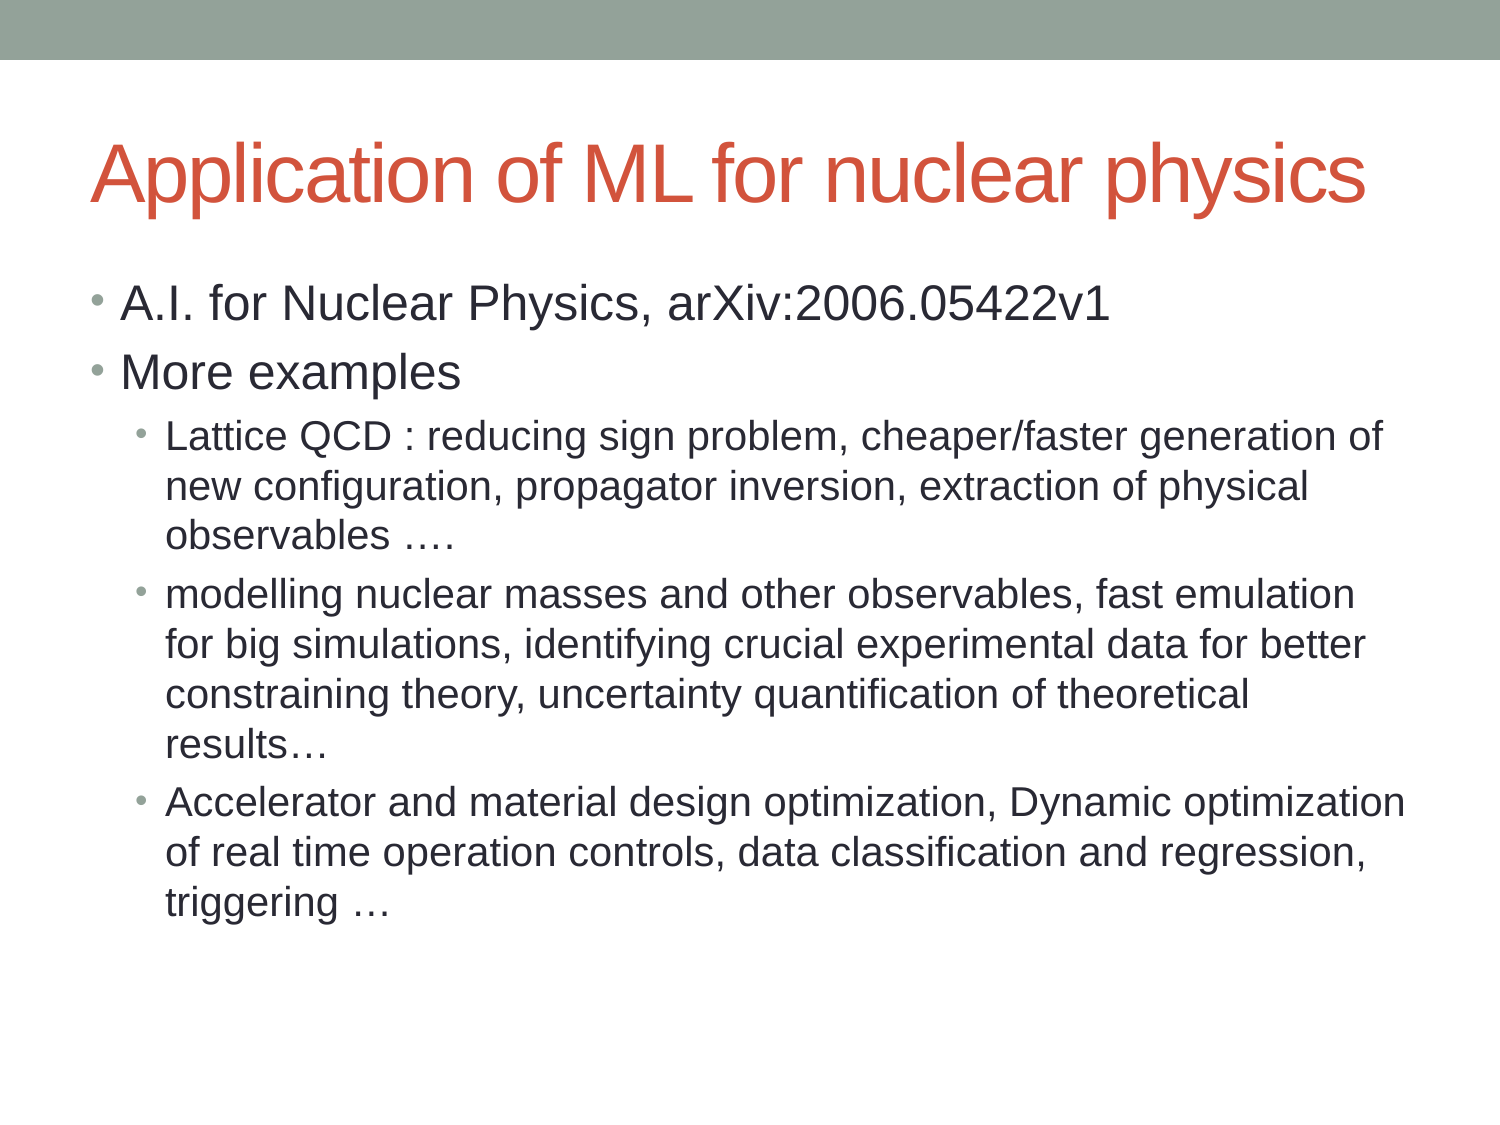

# Application of ML for nuclear physics
A.I. for Nuclear Physics, arXiv:2006.05422v1
More examples
Lattice QCD : reducing sign problem, cheaper/faster generation of new configuration, propagator inversion, extraction of physical observables ….
modelling nuclear masses and other observables, fast emulation for big simulations, identifying crucial experimental data for better constraining theory, uncertainty quantification of theoretical results…
Accelerator and material design optimization, Dynamic optimization of real time operation controls, data classification and regression, triggering …